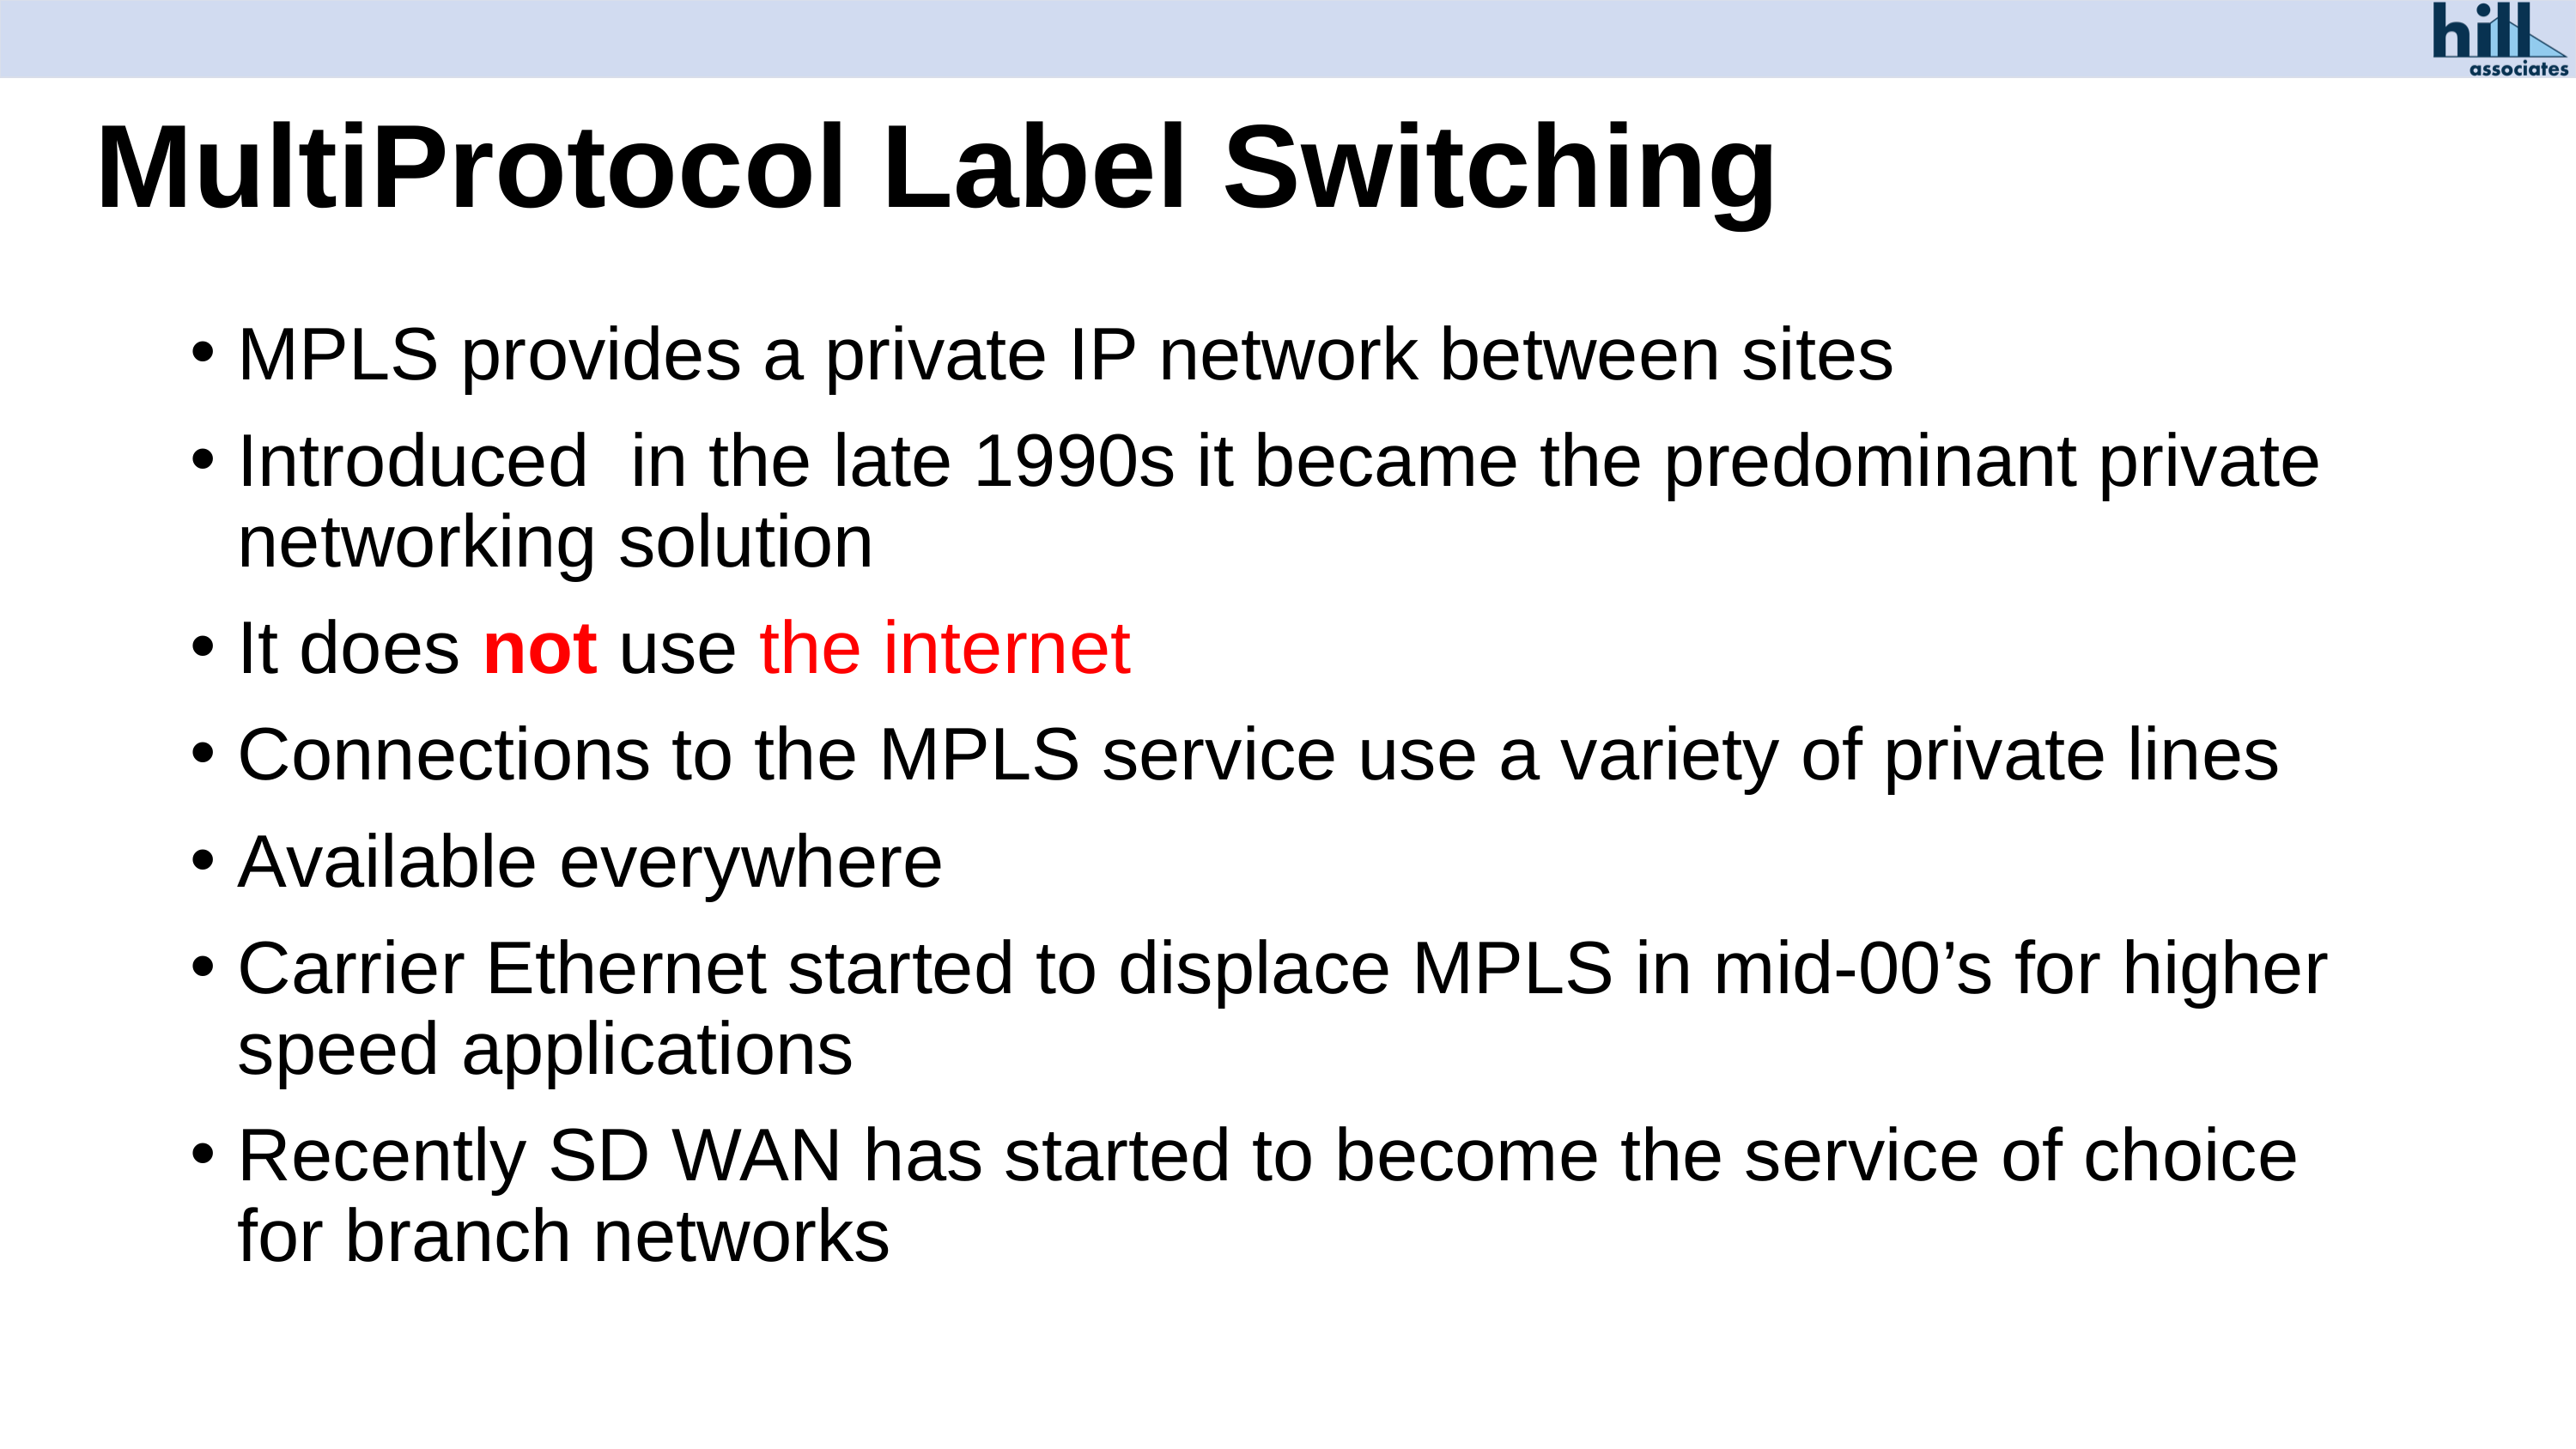

# MultiProtocol Label Switching
MPLS provides a private IP network between sites
Introduced  in the late 1990s it became the predominant private networking solution
It does not use the internet
Connections to the MPLS service use a variety of private lines
Available everywhere
Carrier Ethernet started to displace MPLS in mid-00’s for higher speed applications
Recently SD WAN has started to become the service of choice for branch networks